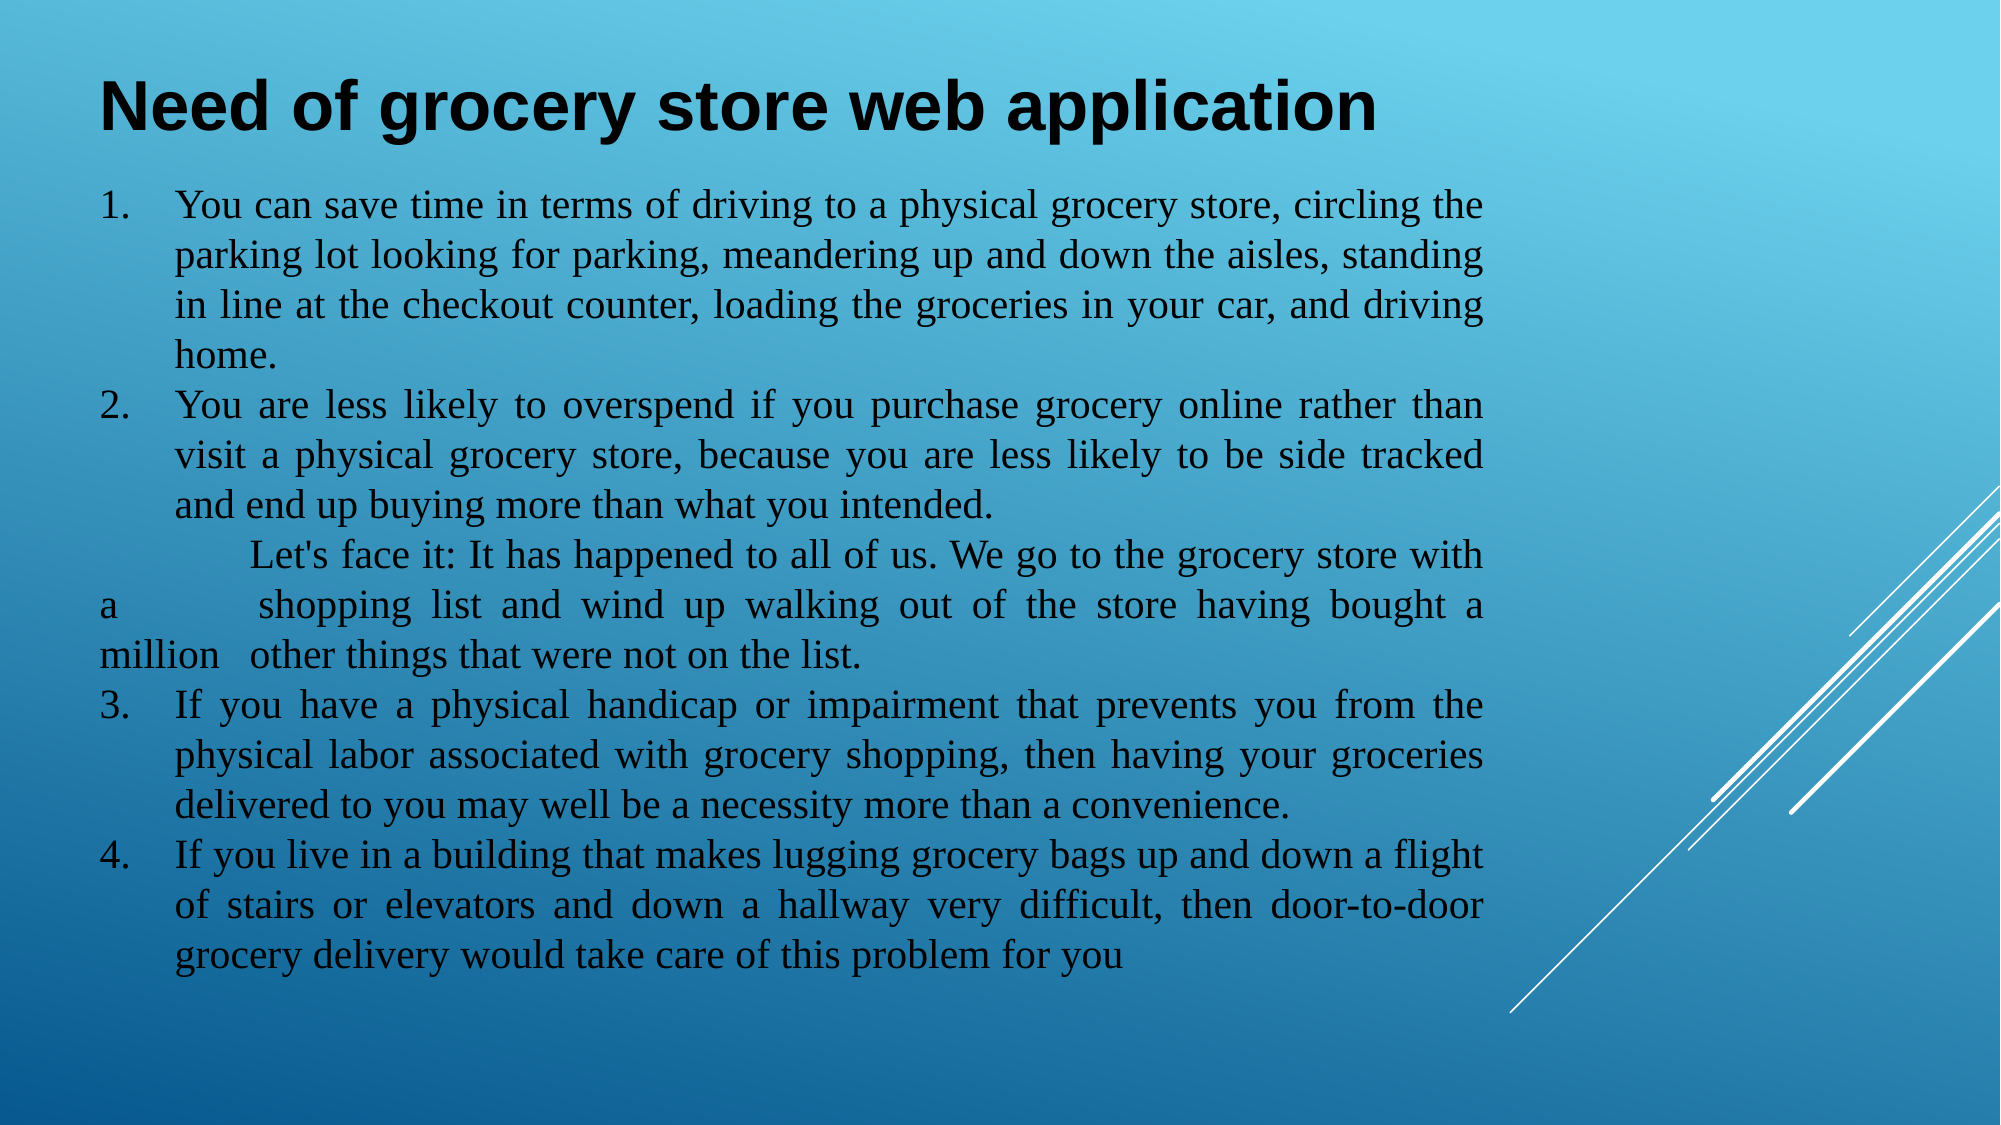

Need of grocery store web application
You can save time in terms of driving to a physical grocery store, circling the parking lot looking for parking, meandering up and down the aisles, standing in line at the checkout counter, loading the groceries in your car, and driving home.
You are less likely to overspend if you purchase grocery online rather than visit a physical grocery store, because you are less likely to be side tracked and end up buying more than what you intended.
	Let's face it: It has happened to all of us. We go to the grocery store with a 	shopping list and wind up walking out of the store having bought a million 	other things that were not on the list.
If you have a physical handicap or impairment that prevents you from the physical labor associated with grocery shopping, then having your groceries delivered to you may well be a necessity more than a convenience.
If you live in a building that makes lugging grocery bags up and down a flight of stairs or elevators and down a hallway very difficult, then door-to-door grocery delivery would take care of this problem for you